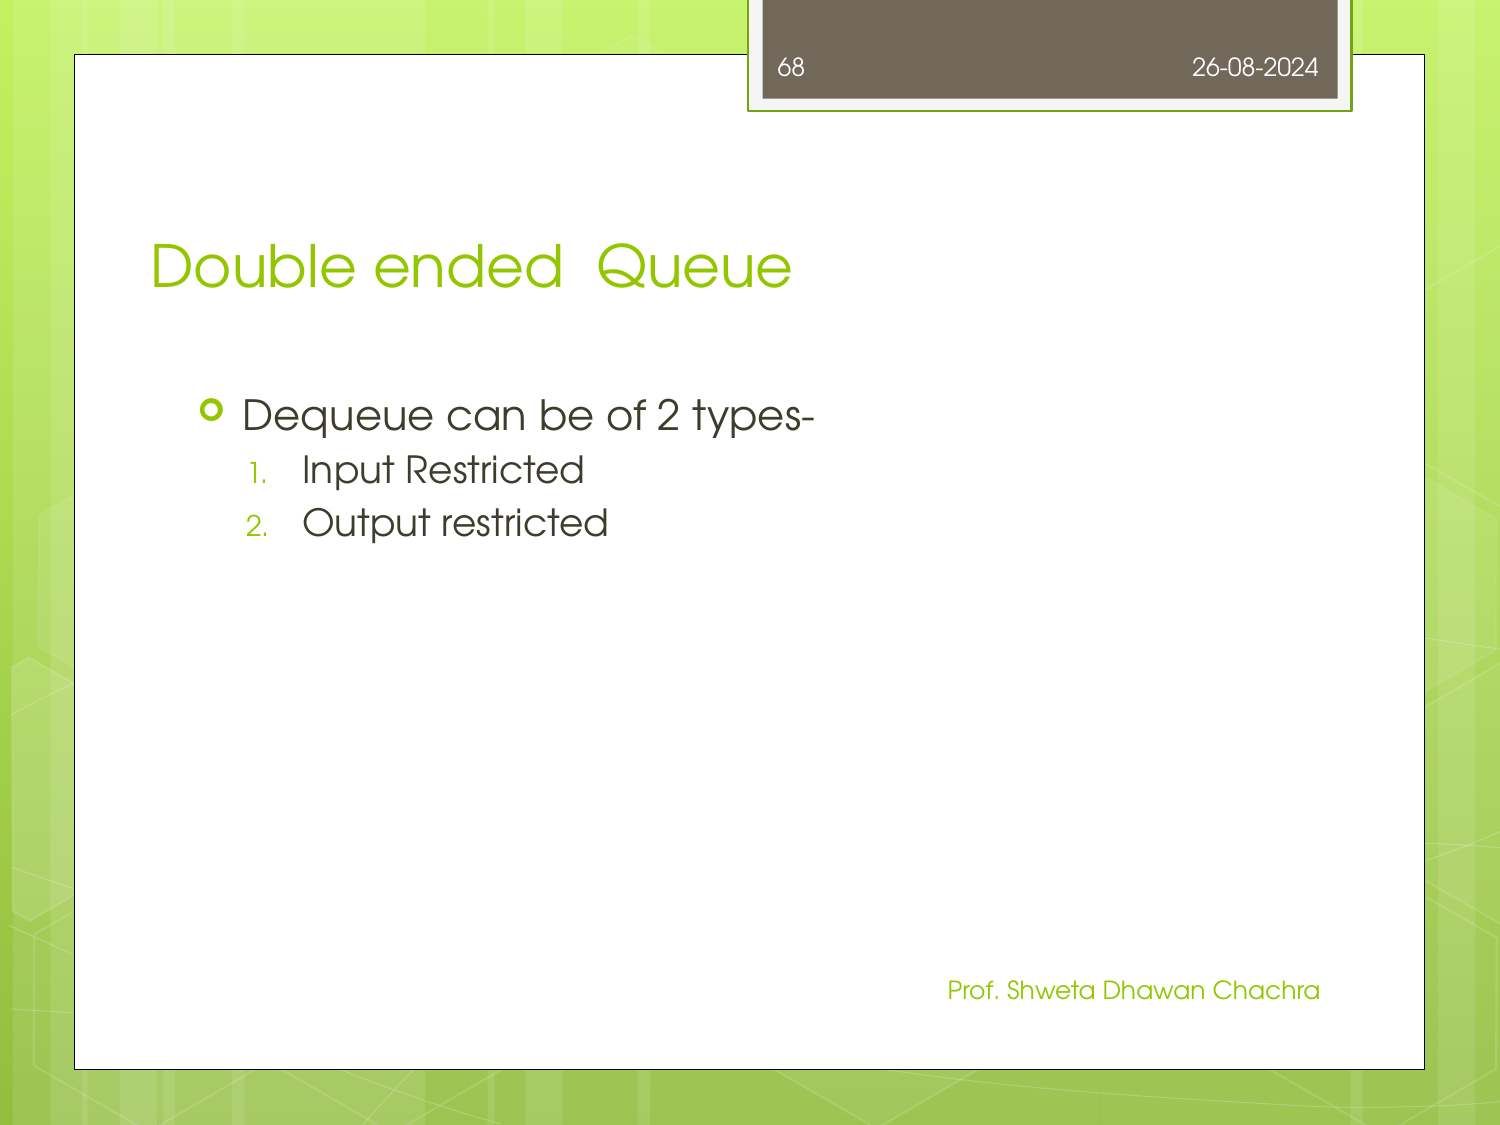

68
26-08-2024
# Double ended  Queue
Dequeue can be of 2 types-
Input Restricted
Output restricted

Prof. Shweta Dhawan Chachra